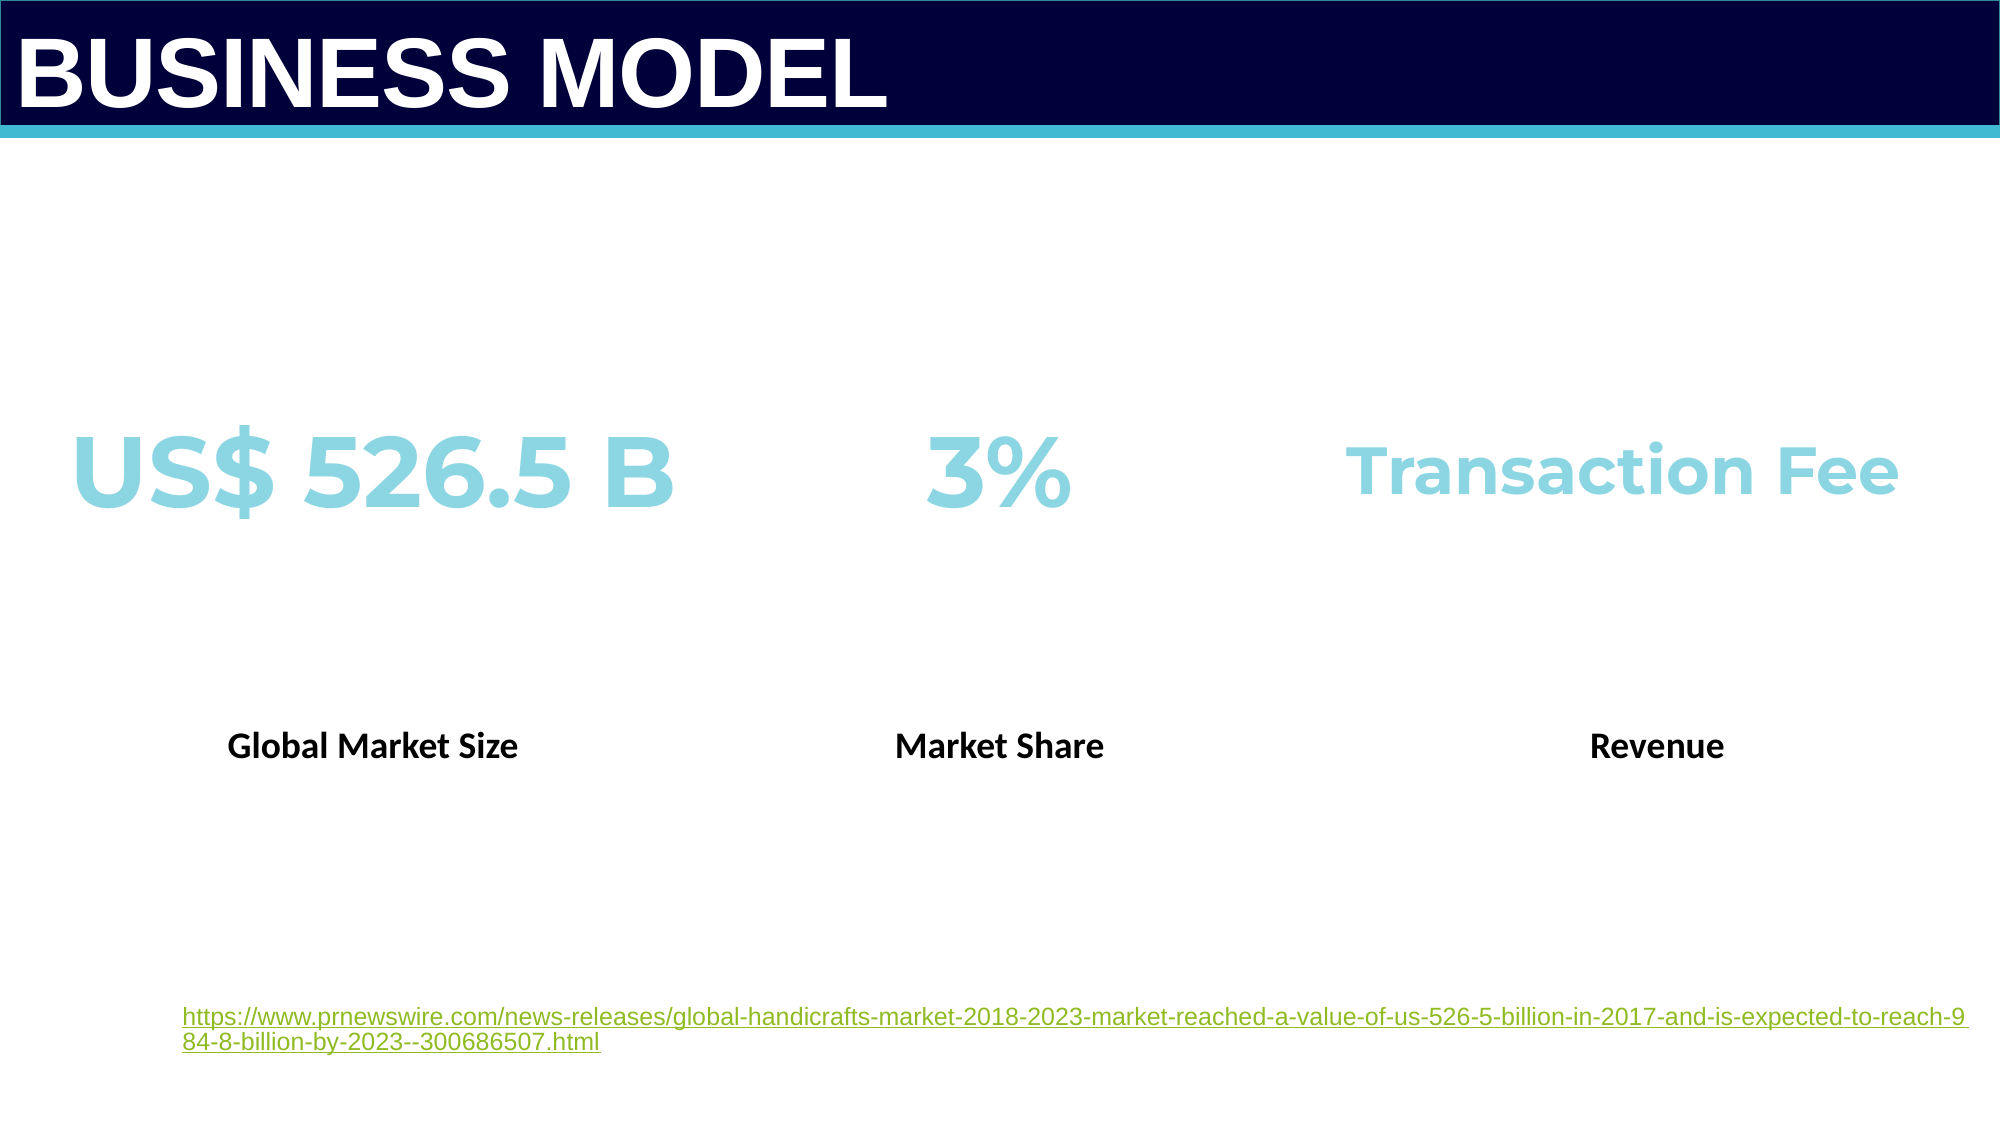

BUSINESS MODEL
3%
Market Share
US$ 526.5 B
Global Market Size
Transaction Fee
Revenue
https://www.prnewswire.com/news-releases/global-handicrafts-market-2018-2023-market-reached-a-value-of-us-526-5-billion-in-2017-and-is-expected-to-reach-984-8-billion-by-2023--300686507.html